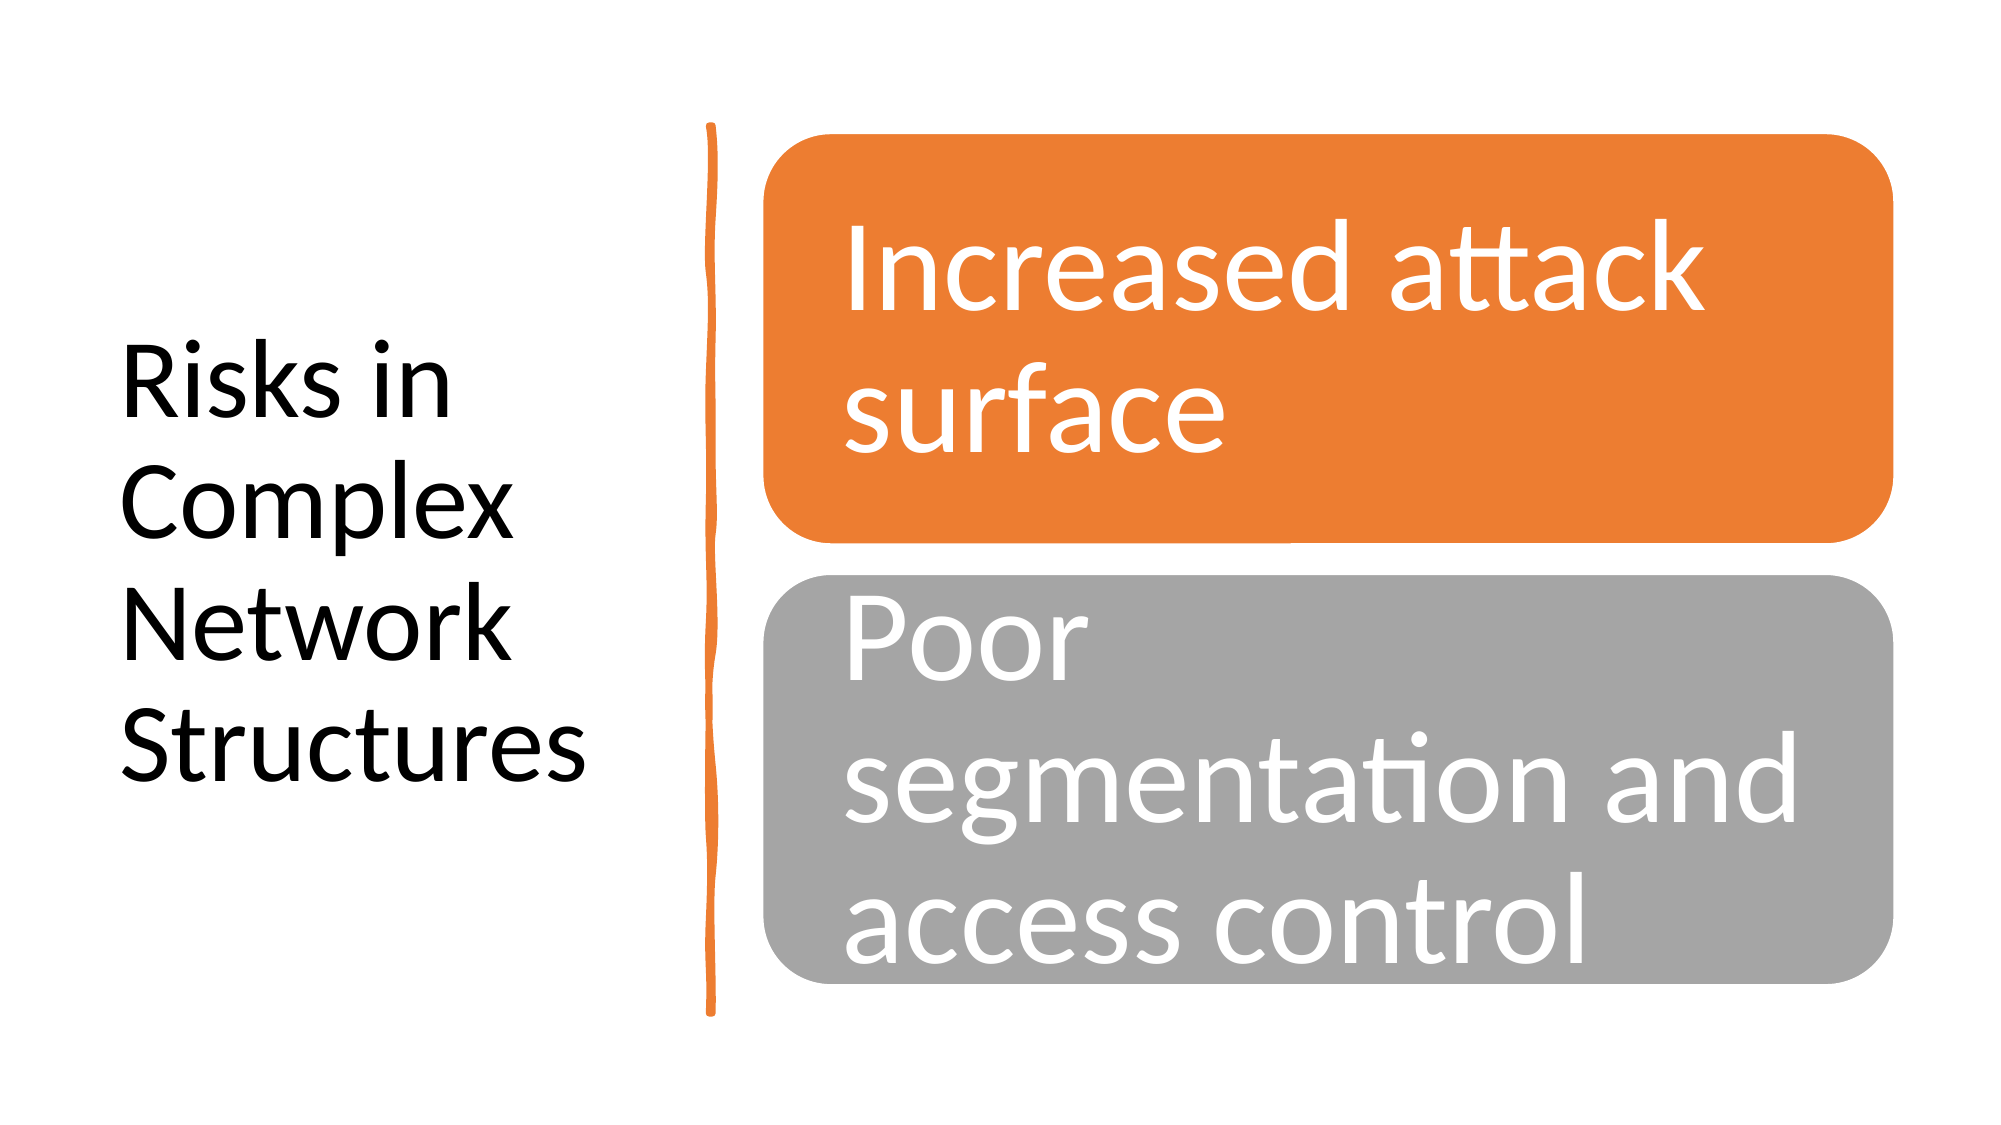

Increased attack surface
Poor segmentation and access control
Risks in Complex Network Structures